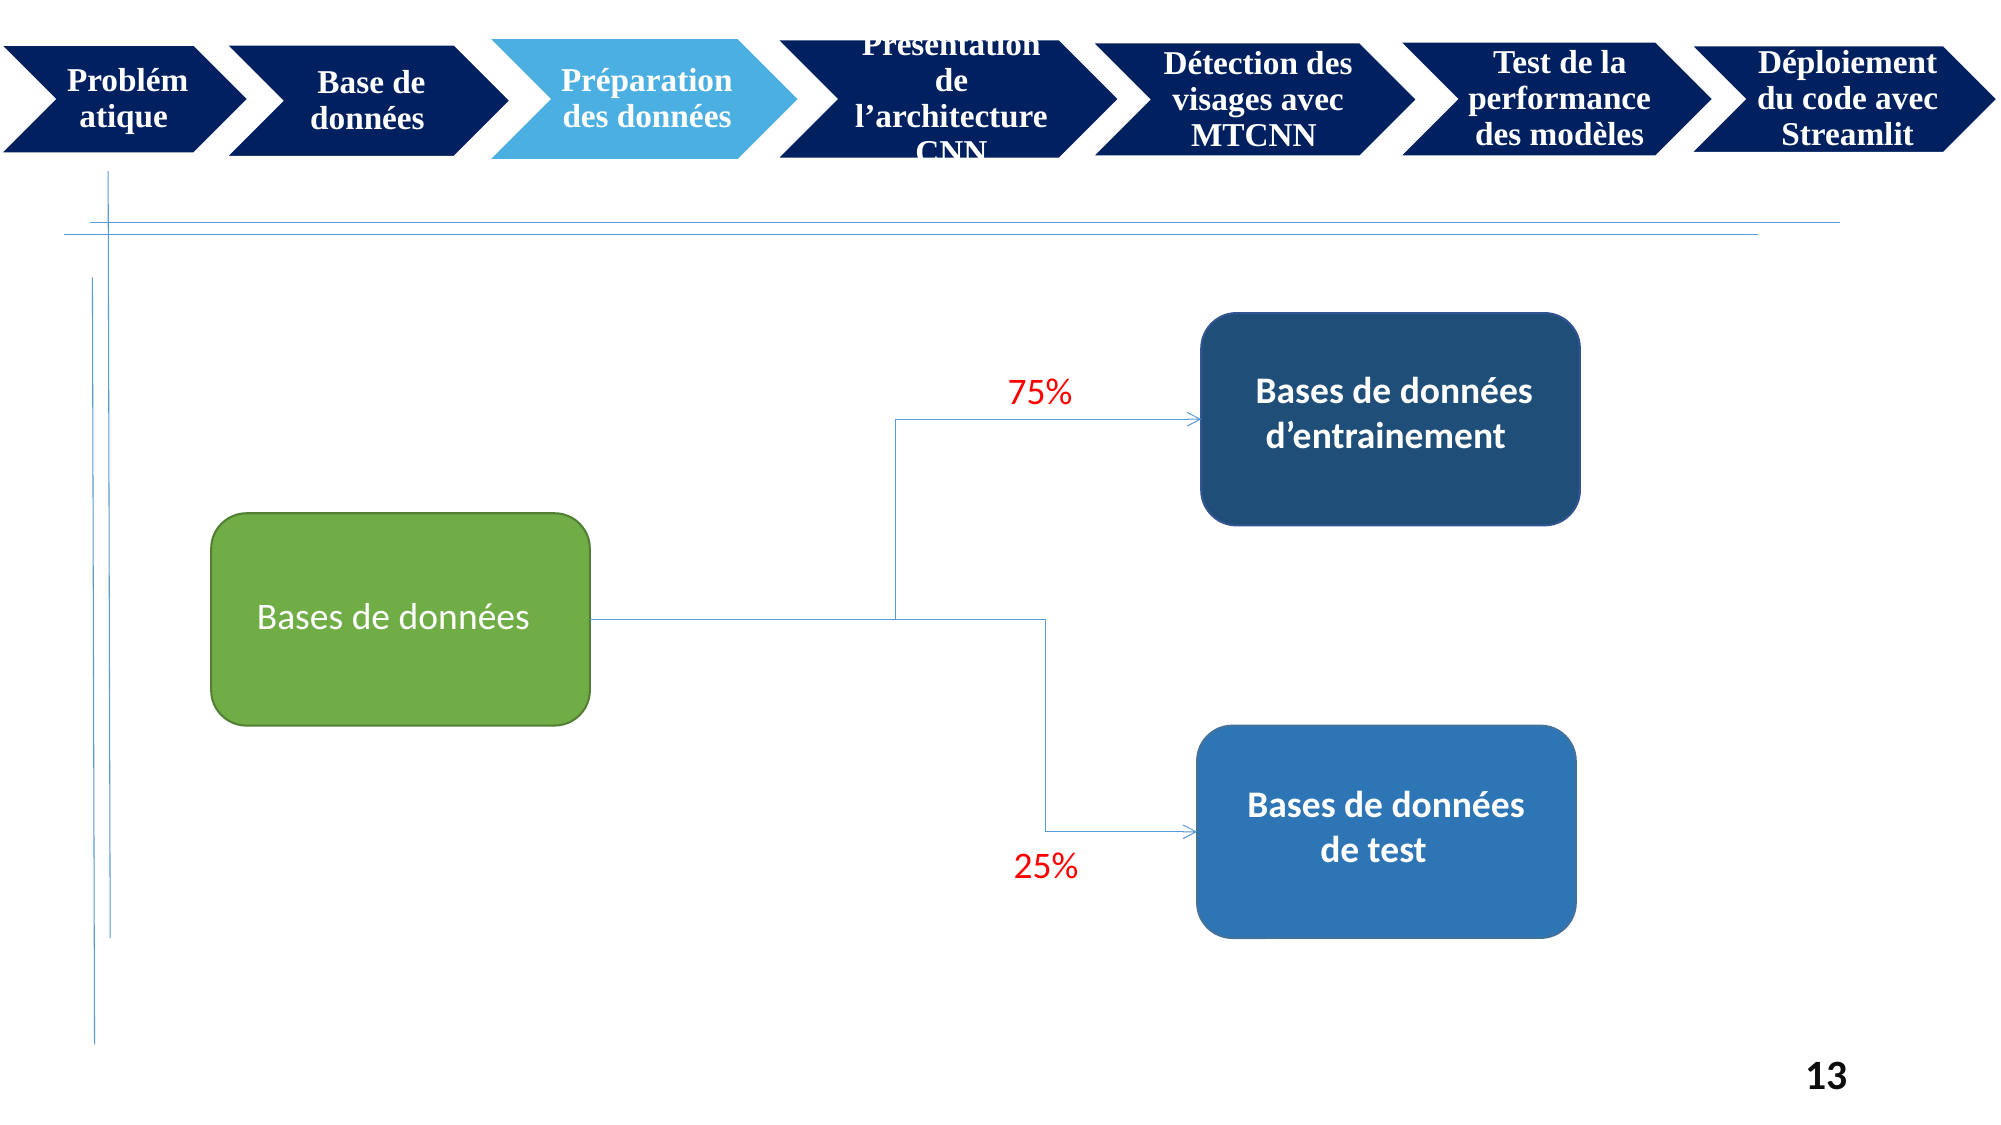

Problématique
Base de données
Préparation des données
Présentation de l’architecture CNN
Détection des visages avec MTCNN
Test de la performance des modèles
Déploiement du code avec Streamlit

Bases de données d’entrainement
75%

Bases de données

Bases de données de test
25%

13